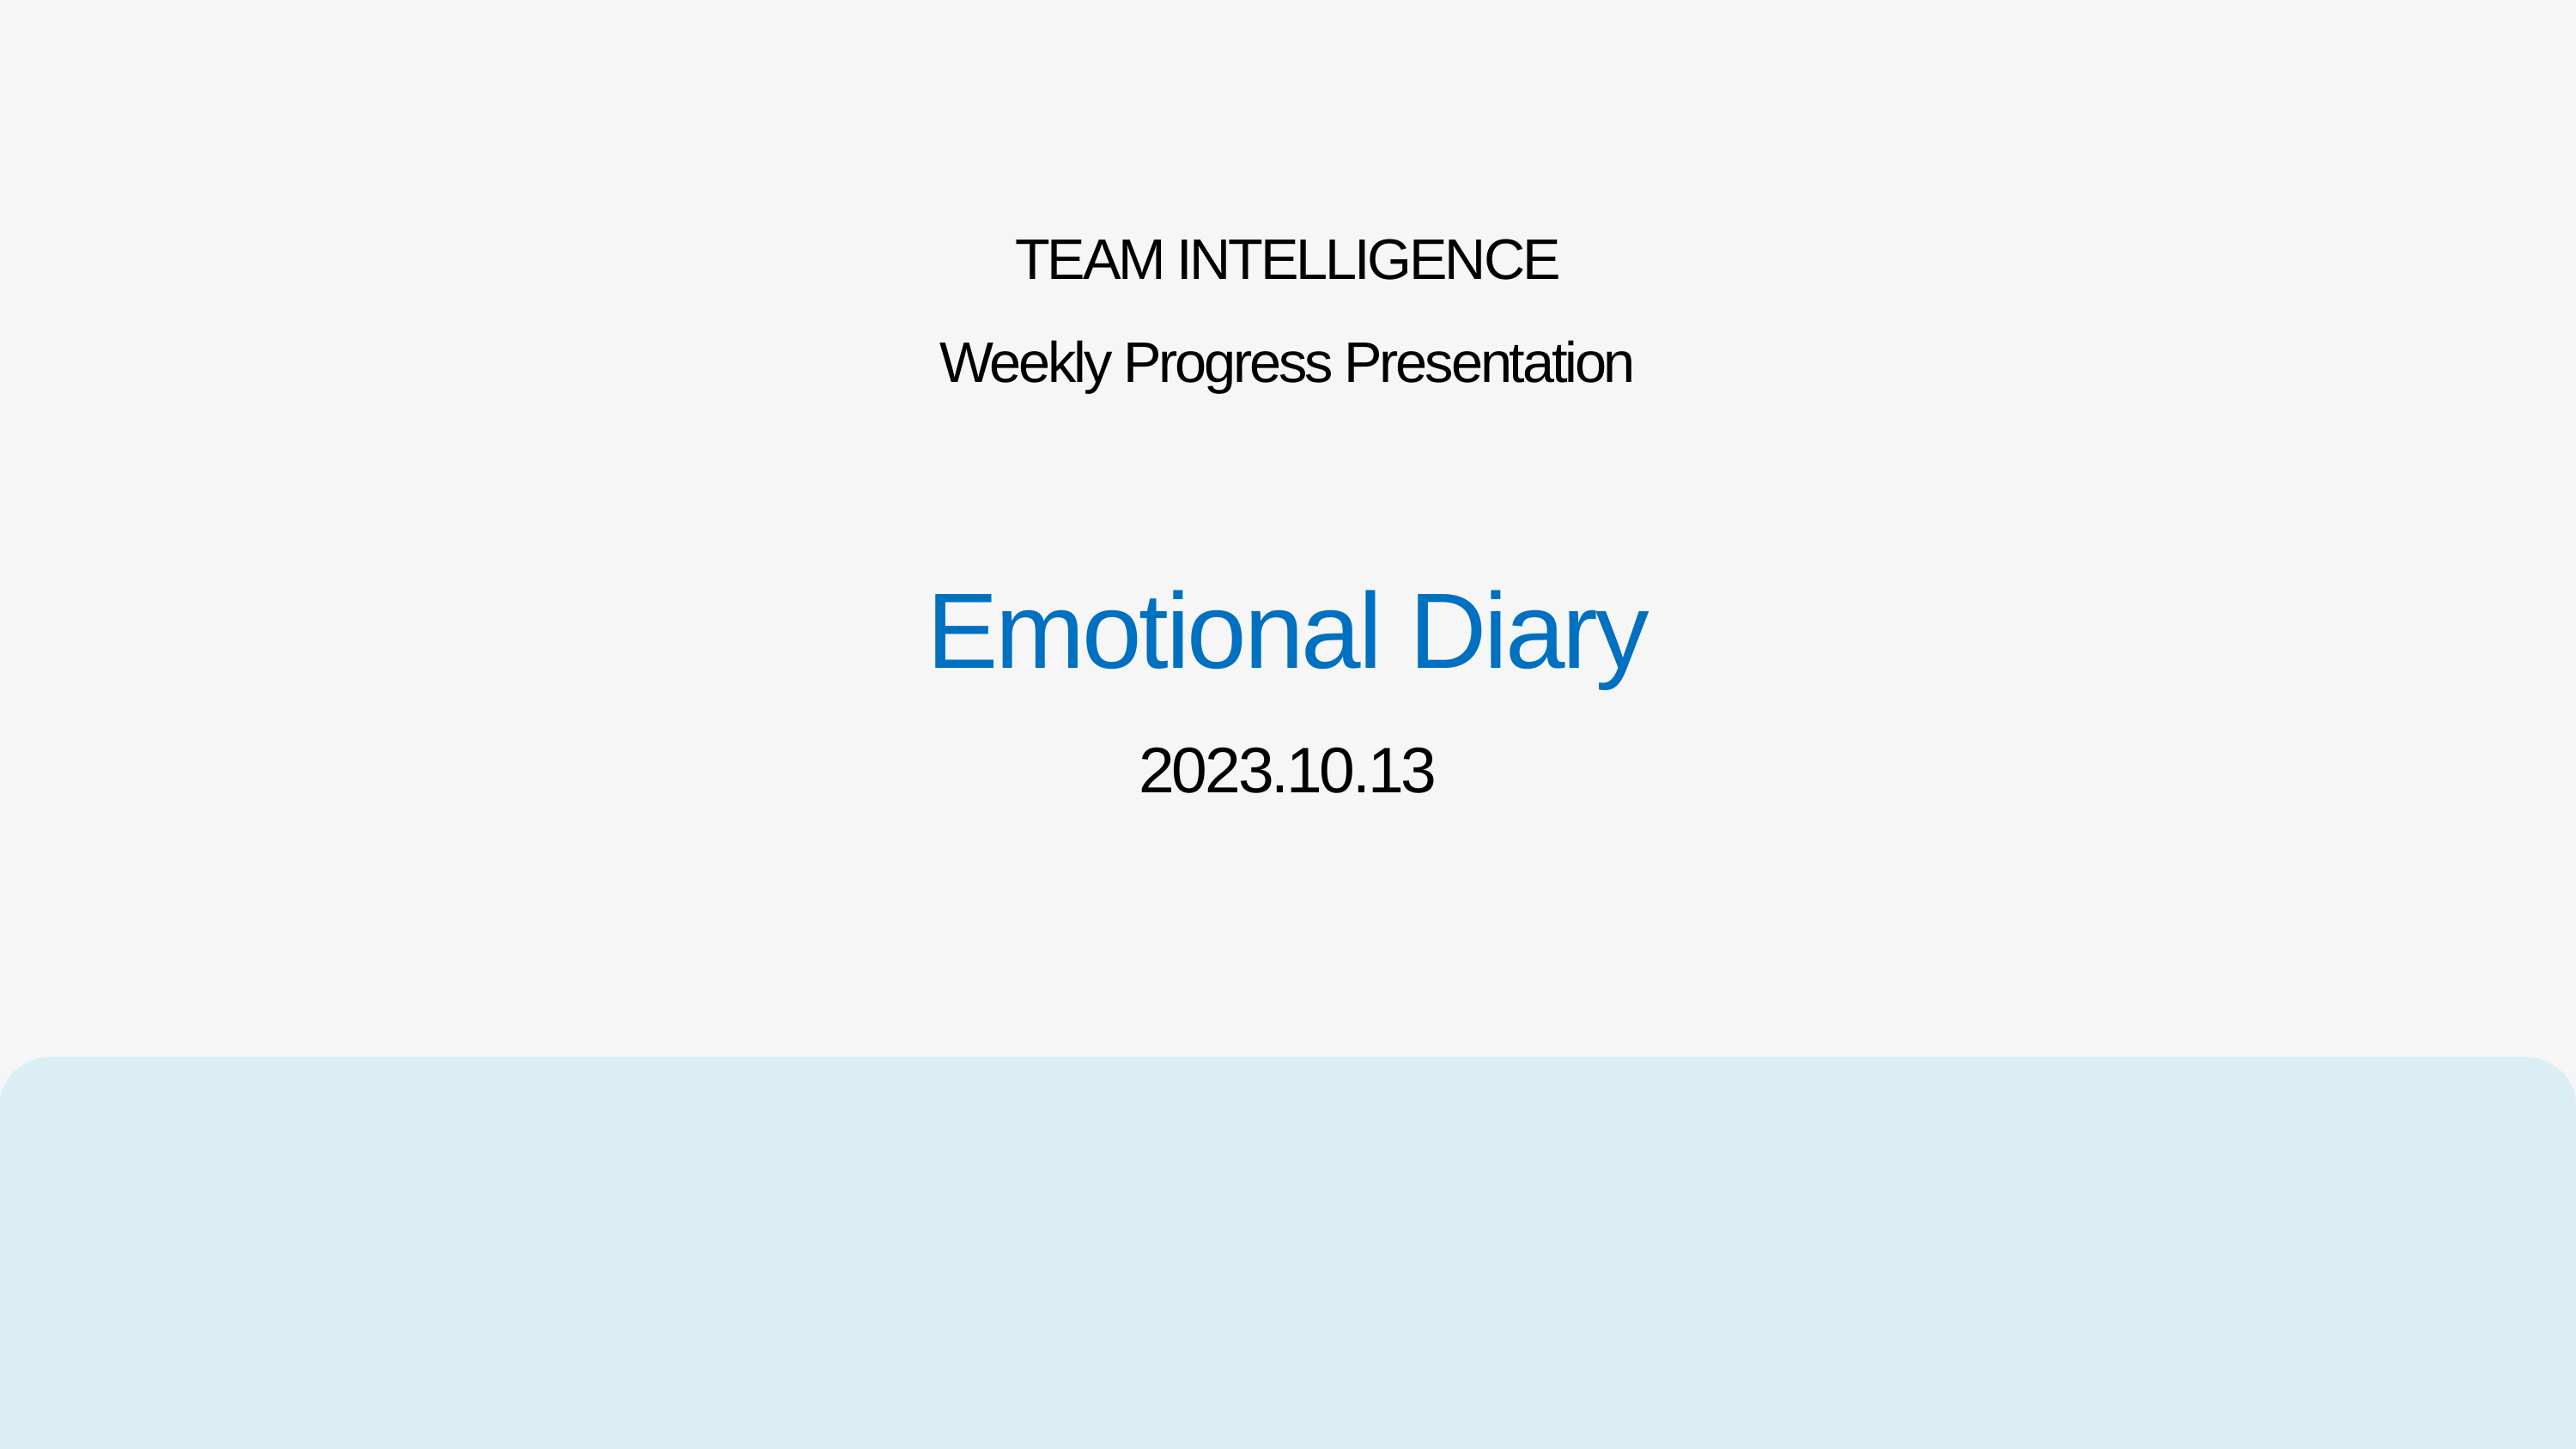

TEAM INTELLIGENCE
Weekly Progress Presentation

Emotional Diary
2023.10.13